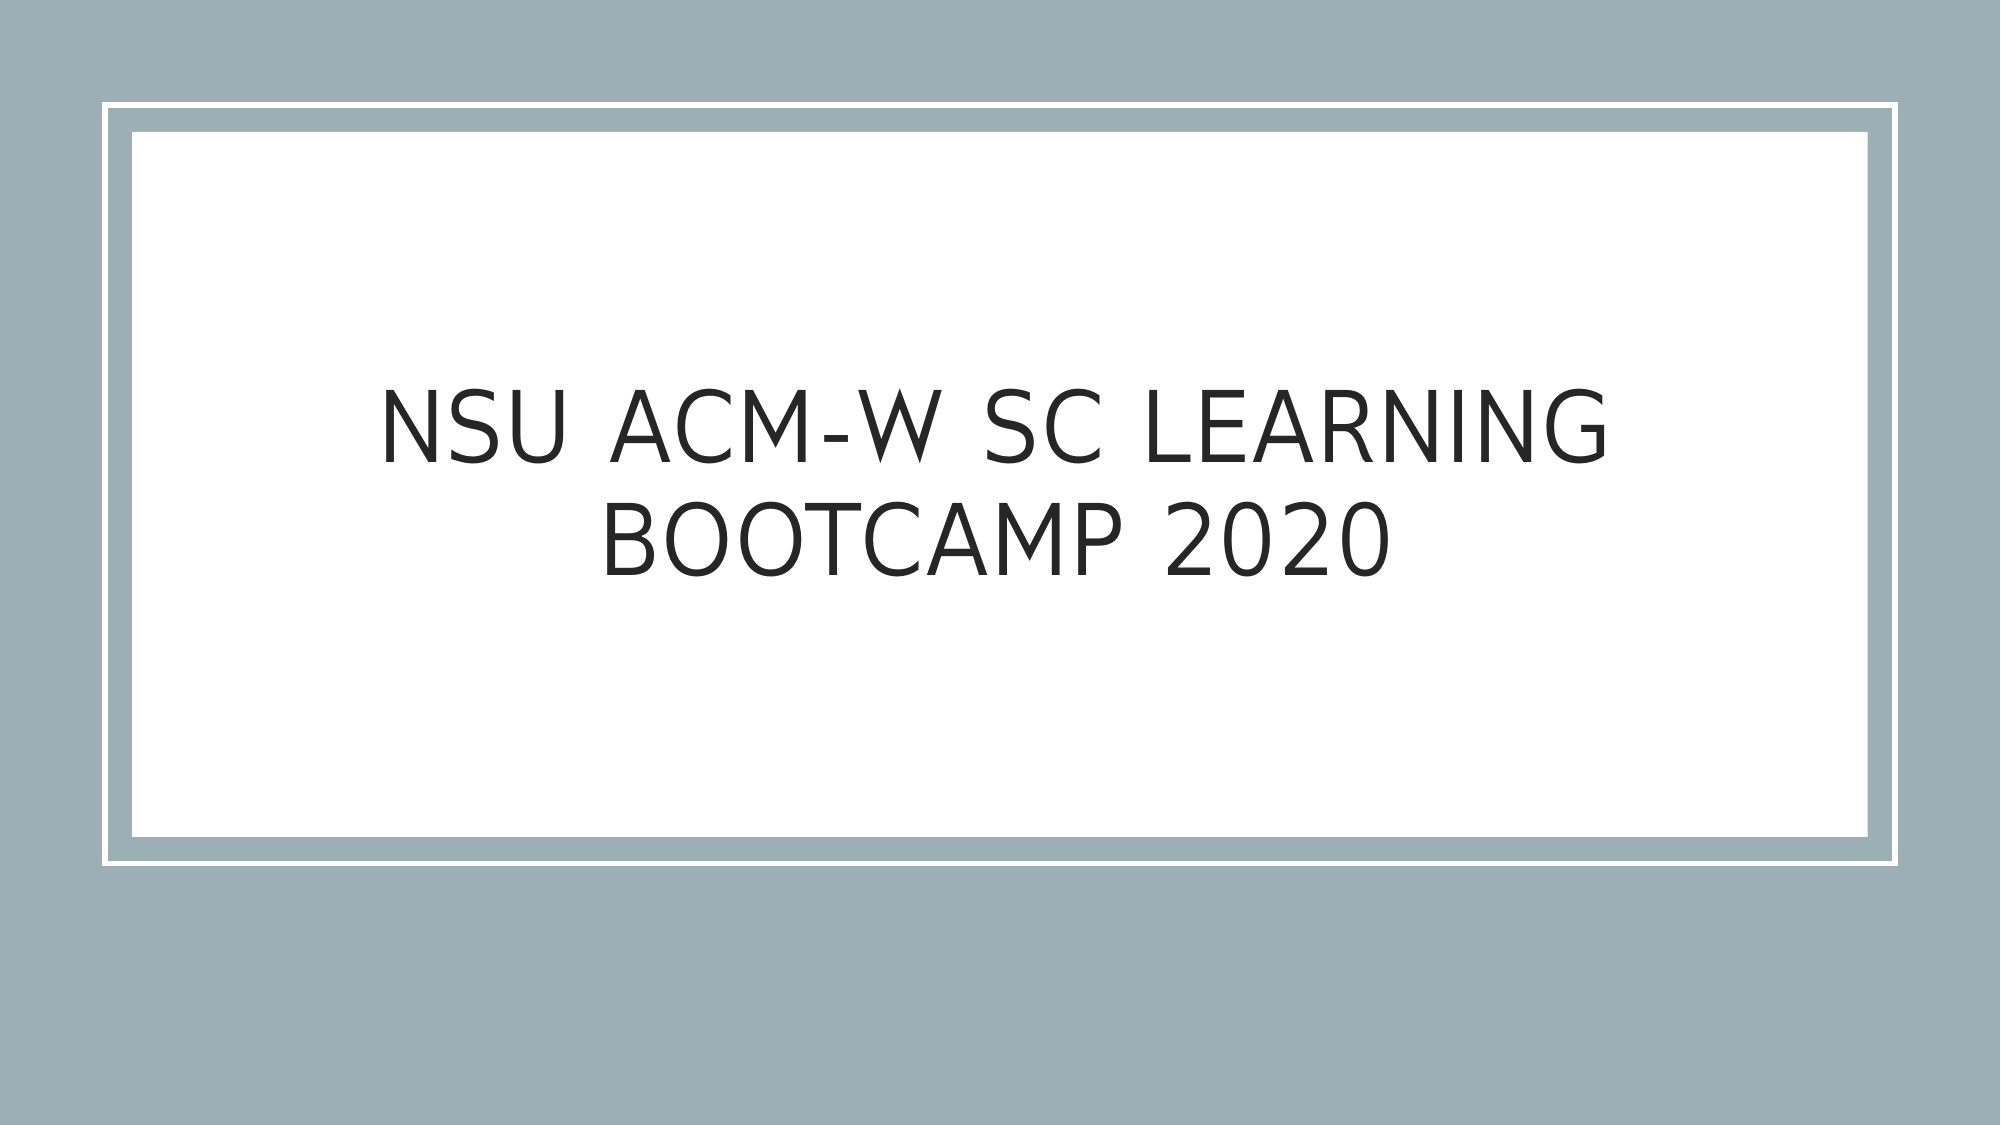

# NSU ACM-W SC LEARNING BOOTCAMP 2020